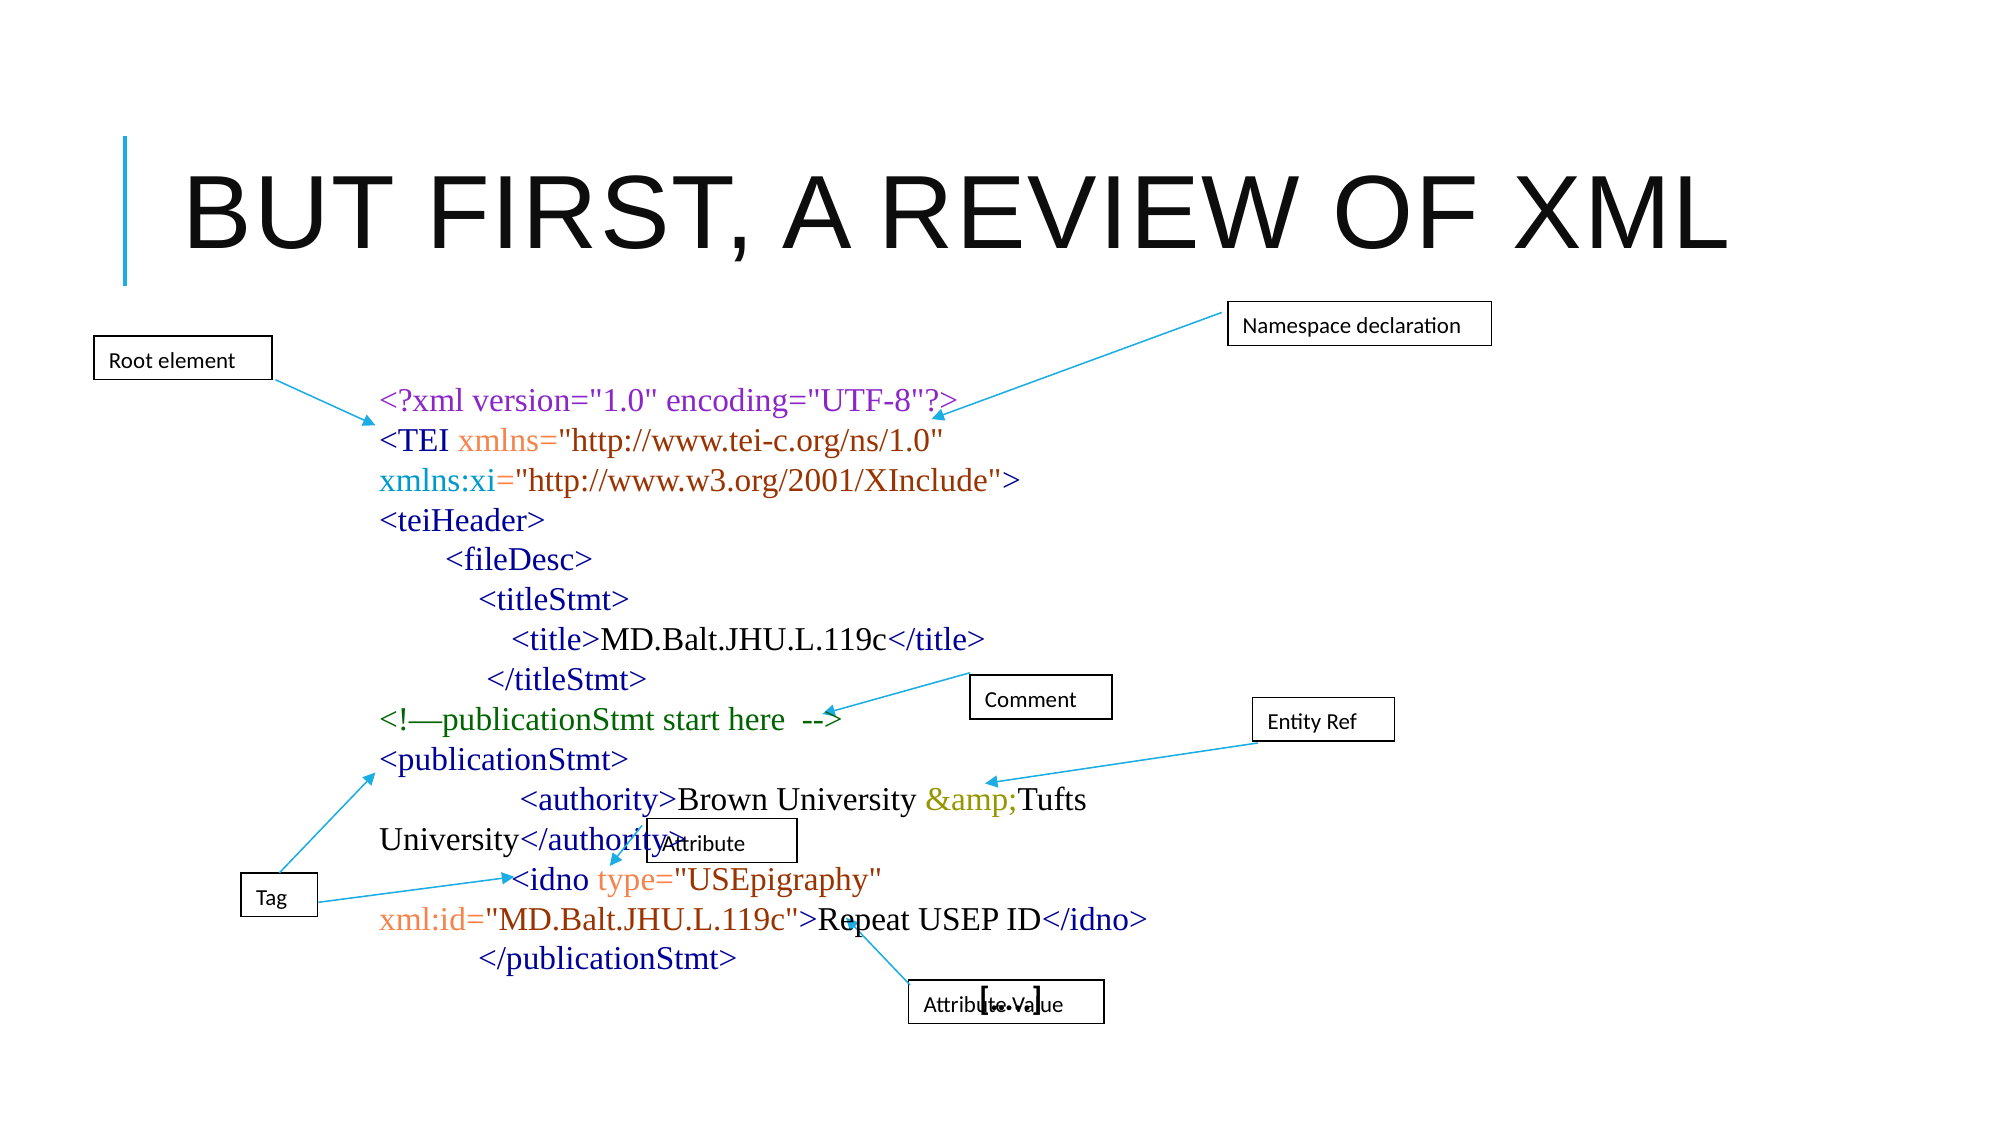

# But first, a review of xml
Namespace declaration

<?xml version="1.0" encoding="UTF-8"?>
<TEI xmlns="http://www.tei-c.org/ns/1.0" xmlns:xi="http://www.w3.org/2001/XInclude">
<teiHeader>
        <fileDesc>
            <titleStmt>
                <title>MD.Balt.JHU.L.119c</title>
             </titleStmt>
<!—publicationStmt start here  -->
<publicationStmt>
                 <authority>Brown University &amp;Tufts University</authority>
                <idno type="USEpigraphy" xml:id="MD.Balt.JHU.L.119c">Repeat USEP ID</idno>
            </publicationStmt>
				[…..]
Root element
Comment
Entity Ref
Attribute
Tag
Attribute Value